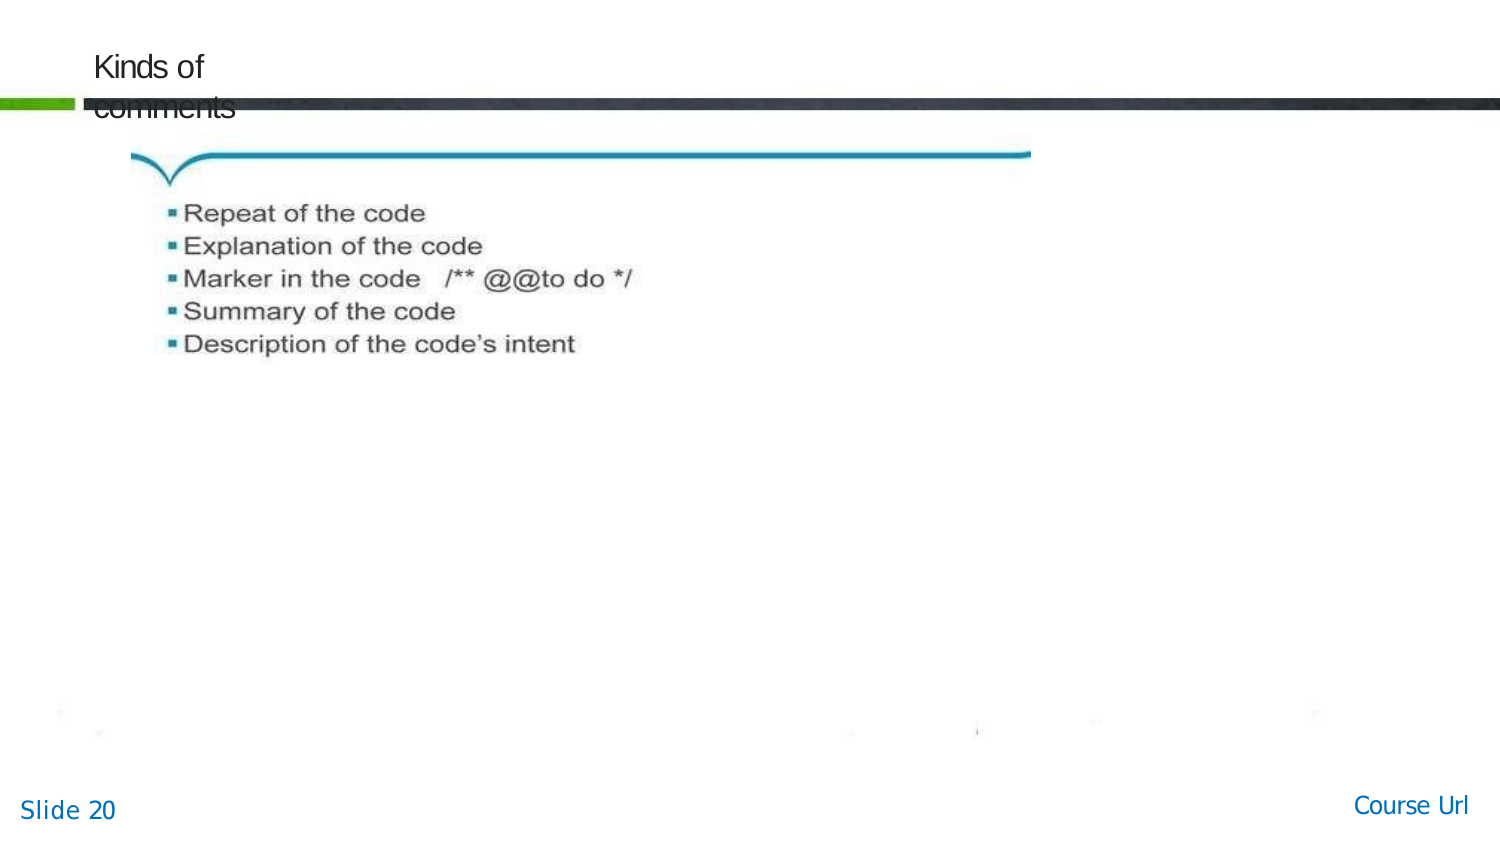

Kinds of comments

Course Url
Slide 20